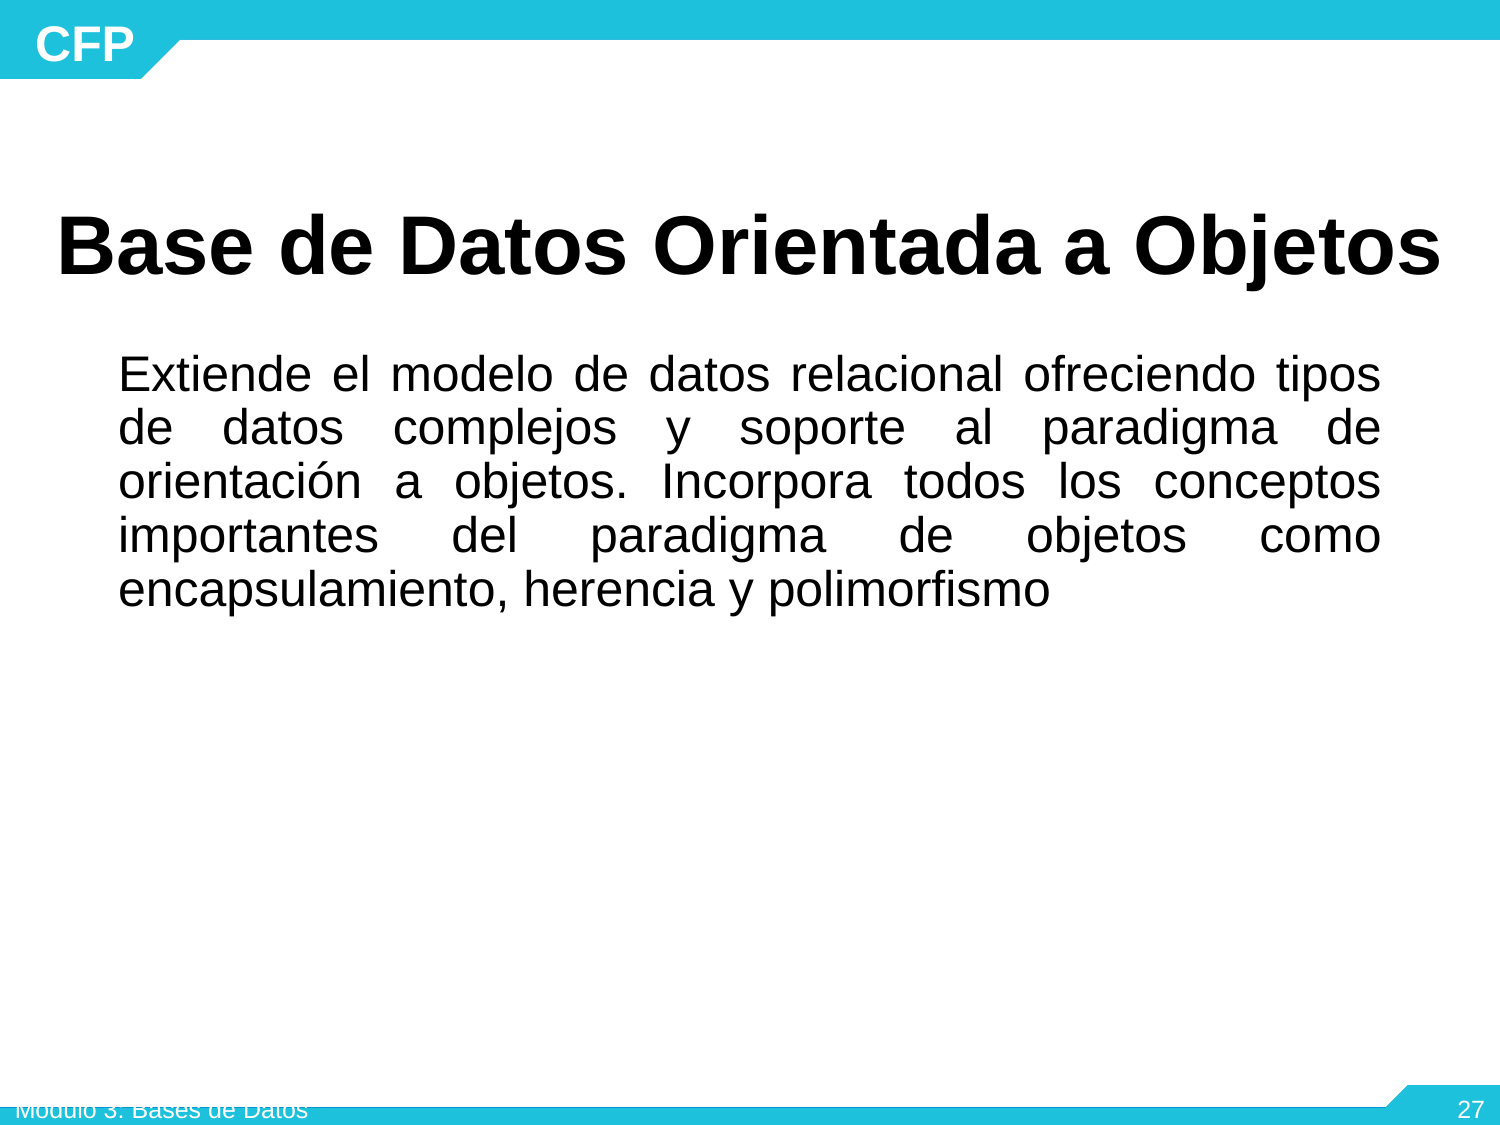

Base de Datos Orientada a Objetos
Extiende el modelo de datos relacional ofreciendo tipos de datos complejos y soporte al paradigma de orientación a objetos. Incorpora todos los conceptos importantes del paradigma de objetos como encapsulamiento, herencia y polimorfismo

Módulo 3: Bases de Datos
27